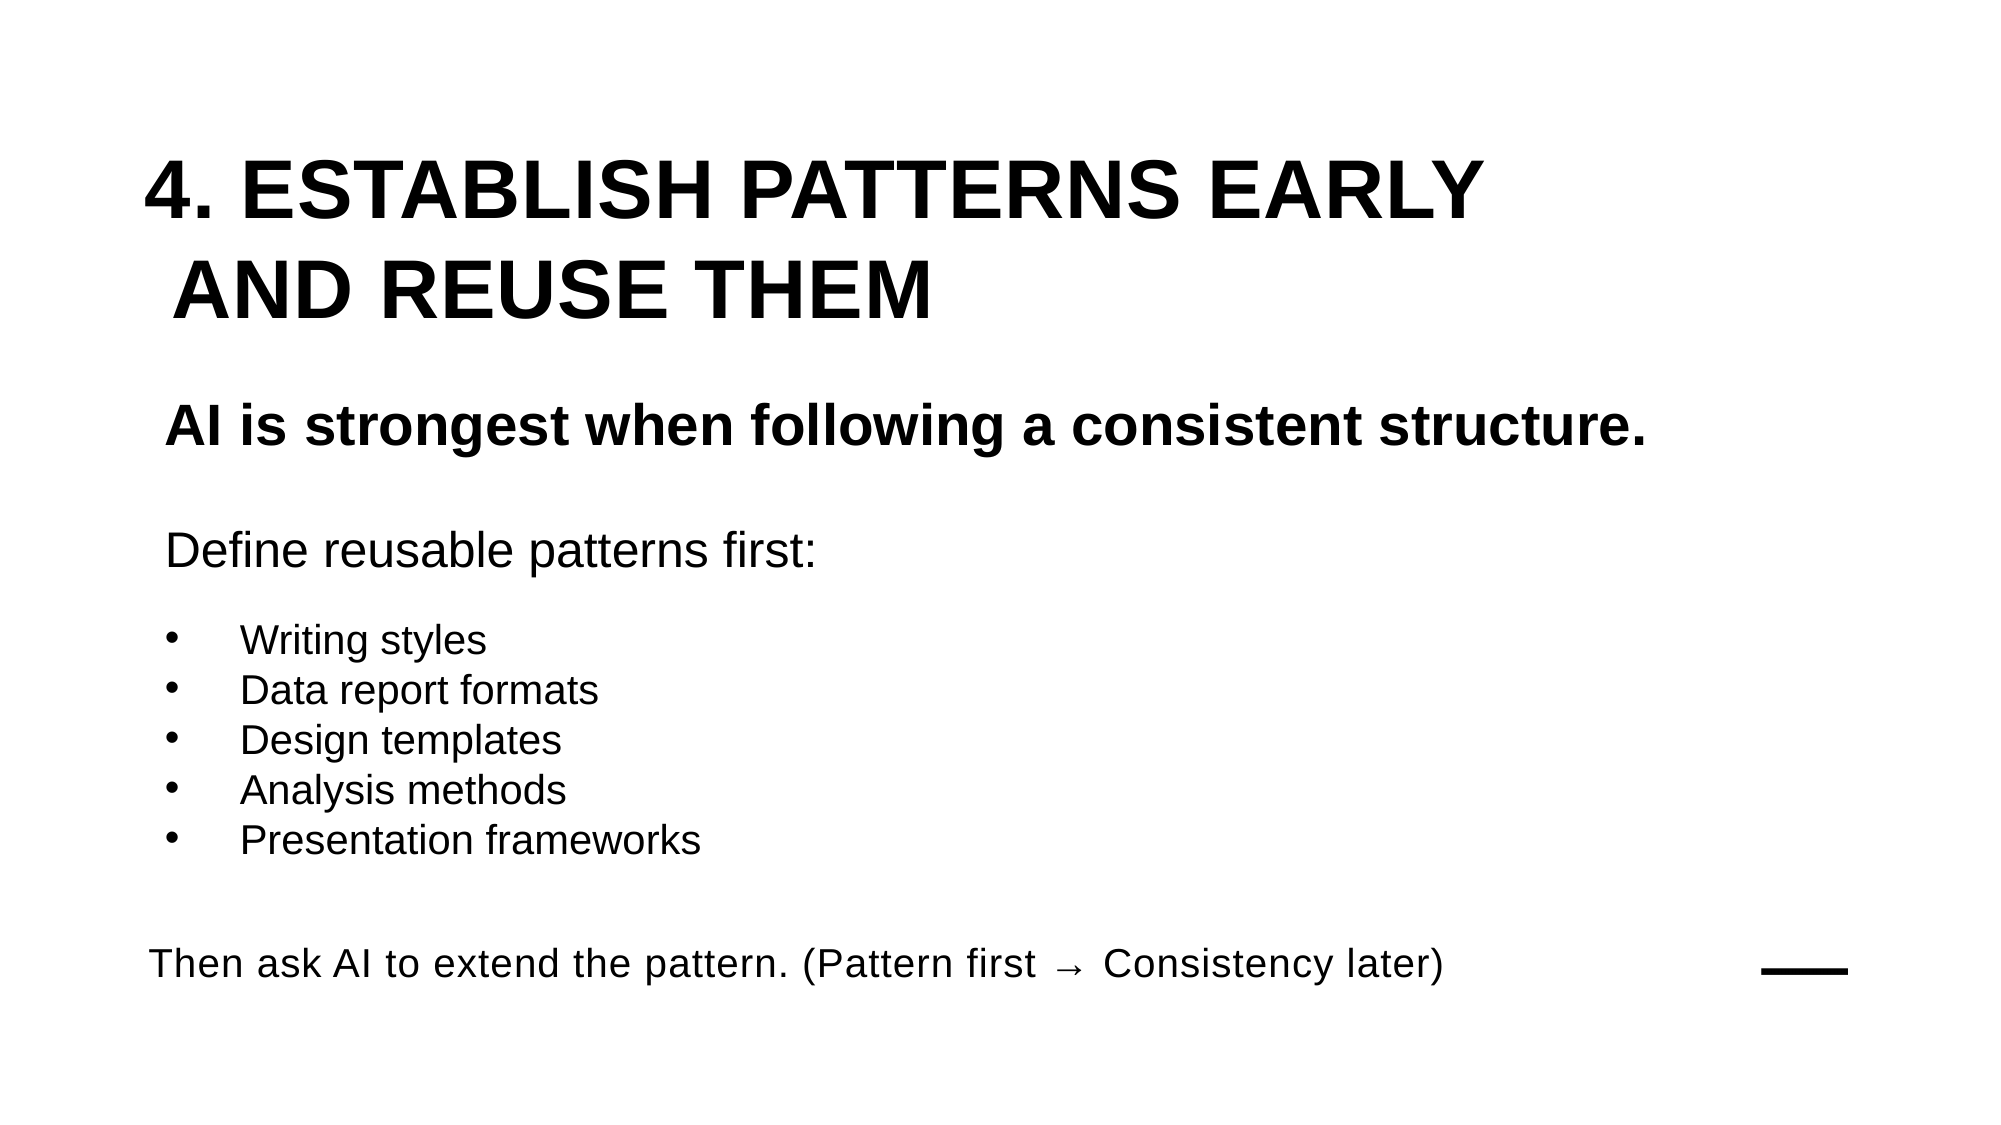

4. Establish Patterns Early and Reuse Them
AI is strongest when following a consistent structure.

Define reusable patterns first:
Writing styles
Data report formats
Design templates
Analysis methods
Presentation frameworks
# Then ask AI to extend the pattern. (Pattern first → Consistency later)